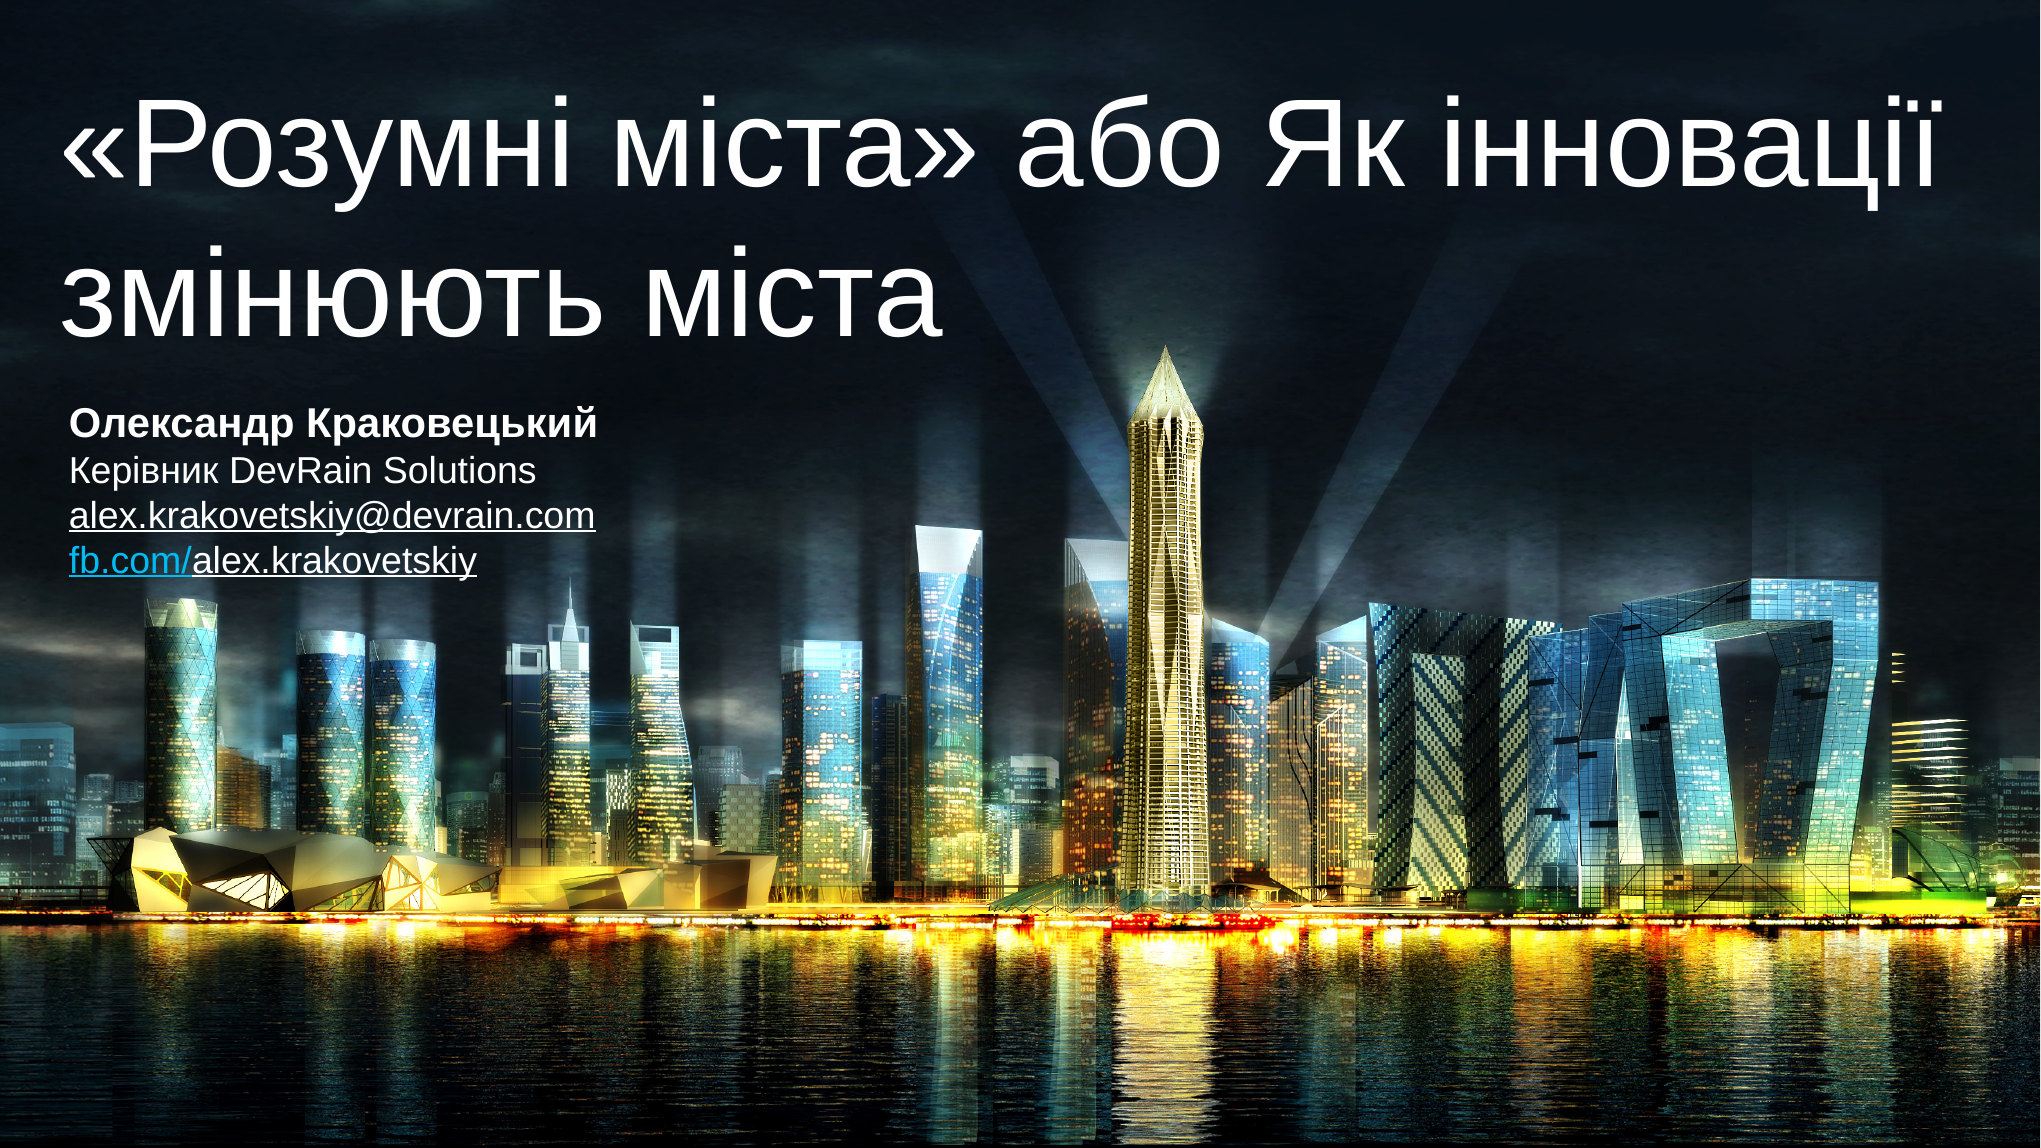

«Розумні міста» або Як інновації змінюють міста
Олександр Краковецький
Керівник DevRain Solutions
alex.krakovetskiy@devrain.com
fb.com/alex.krakovetskiy